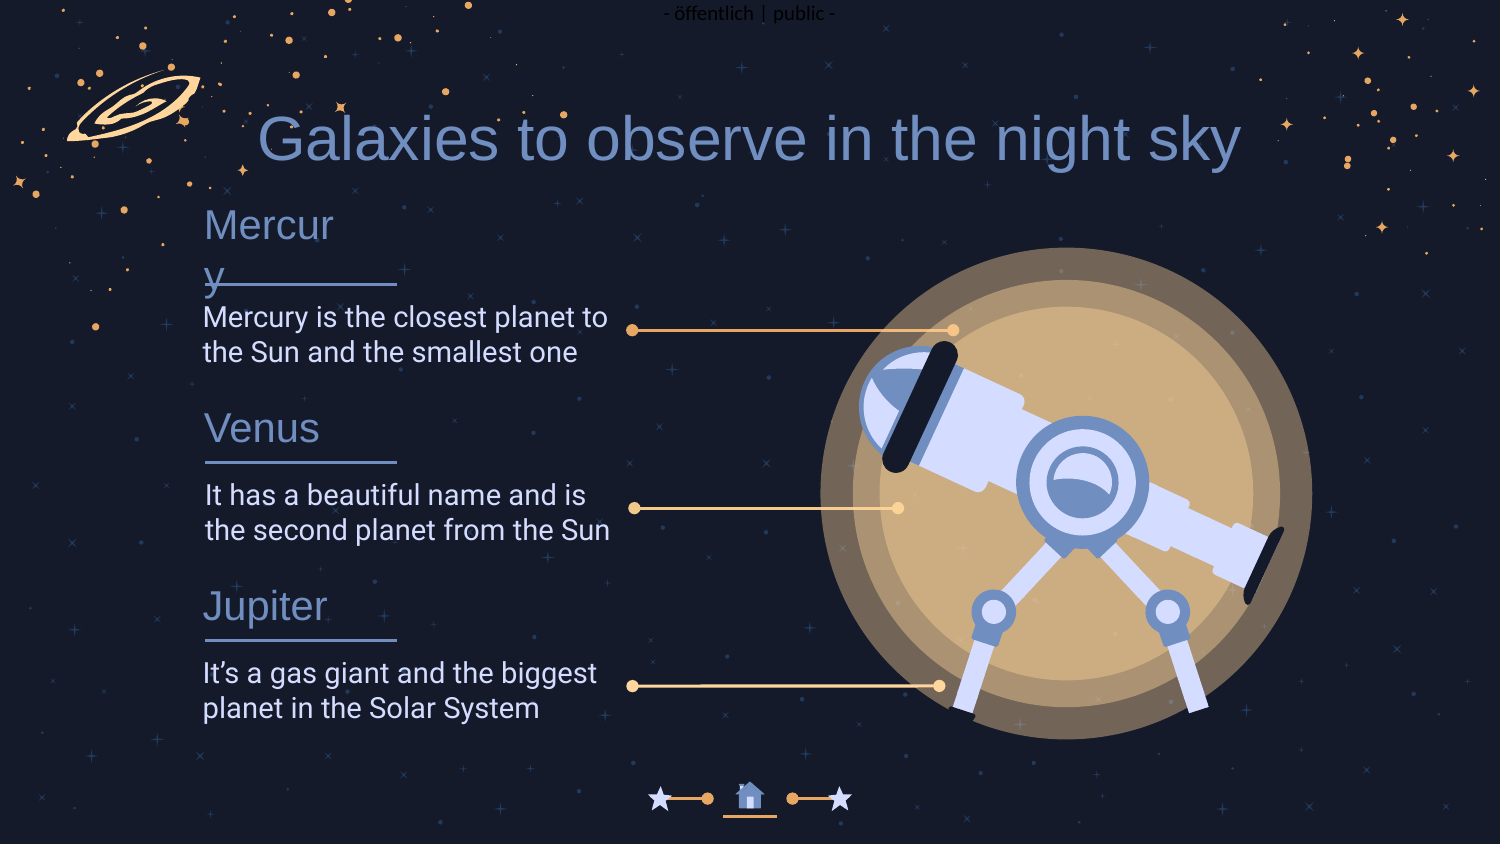

# Galaxies to observe in the night sky
Mercury

Mercury is the closest planet to the Sun and the smallest one

Venus
It has a beautiful name and is the second planet from the Sun
Jupiter
It’s a gas giant and the biggest planet in the Solar System